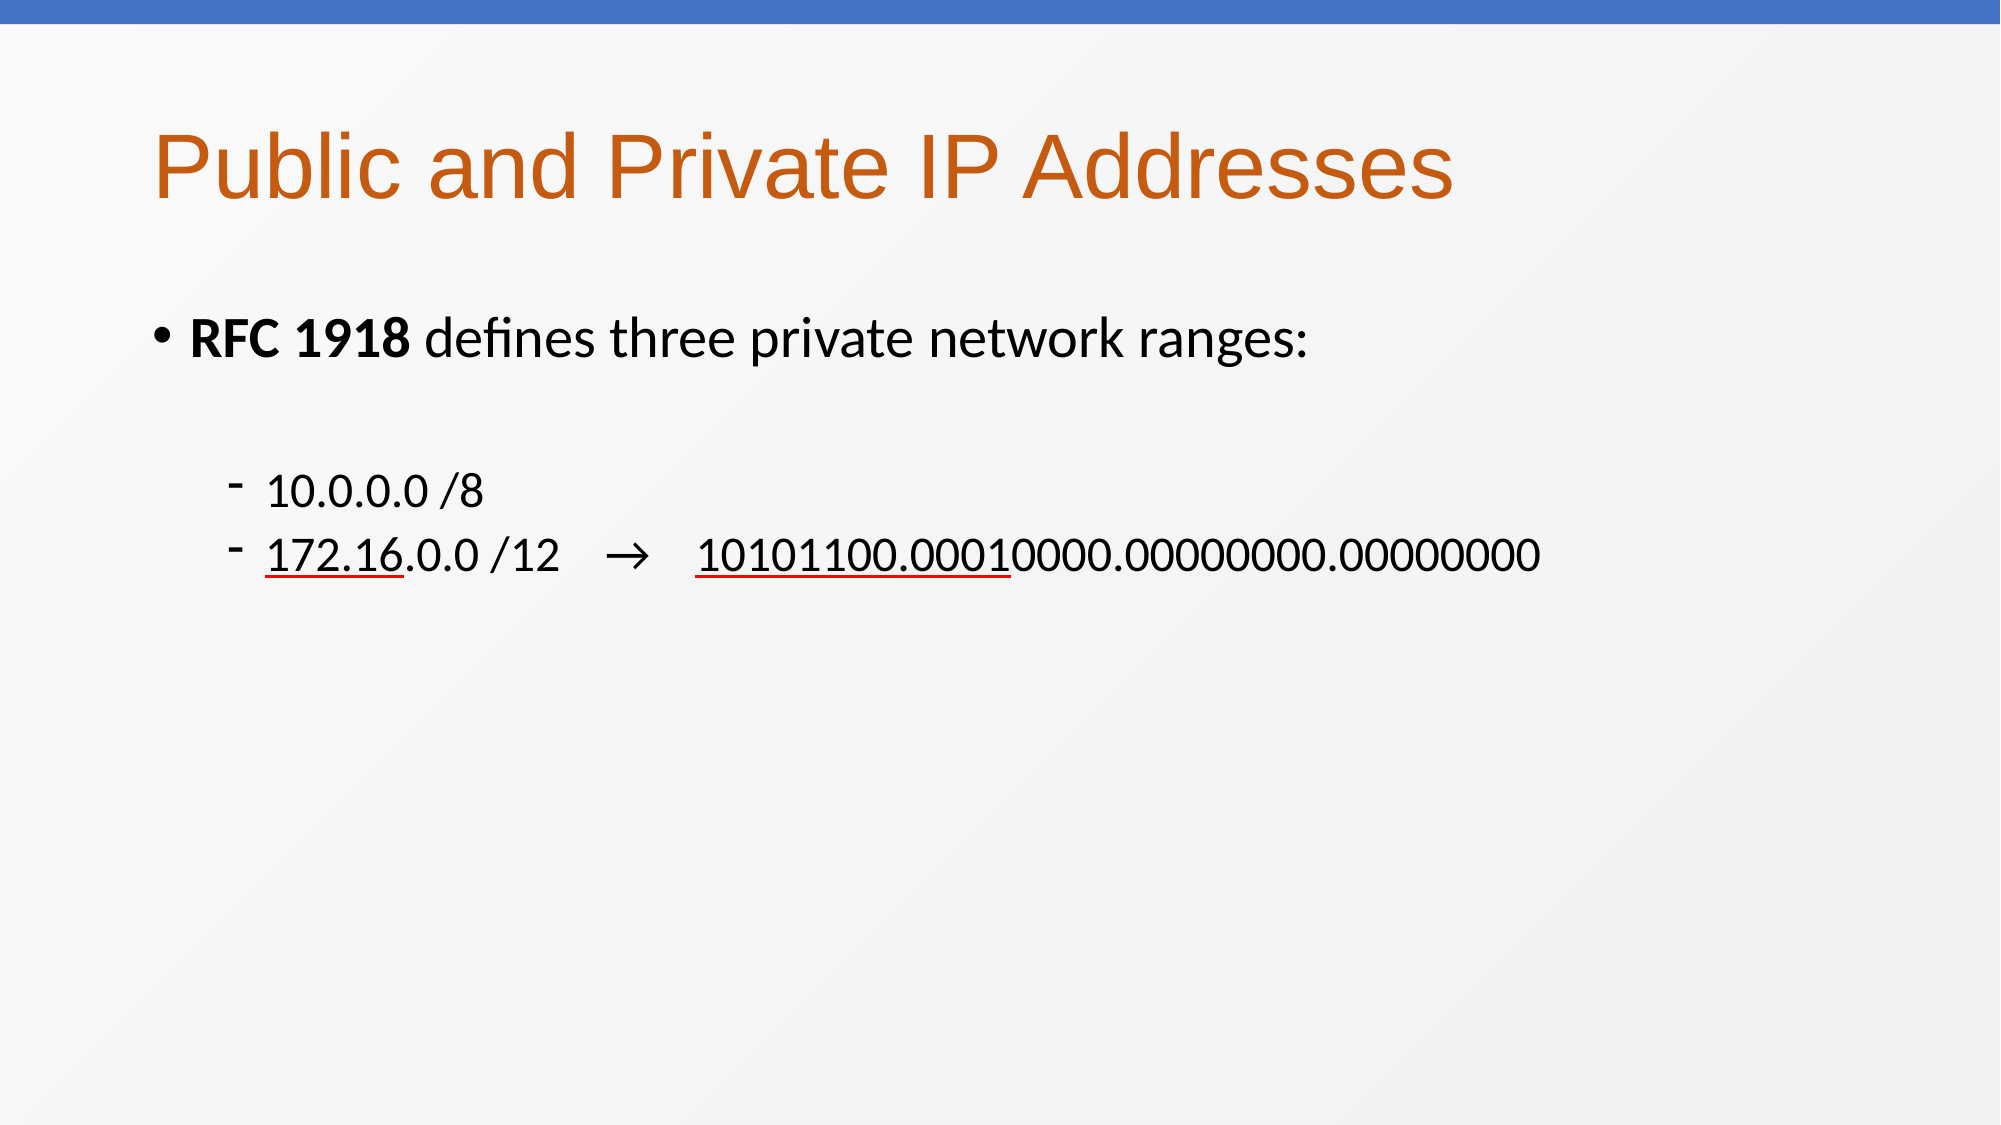

# Public and Private IP Addresses
RFC 1918 defines three private network ranges:

10.0.0.0 /8
172.16.0.0 /12    →    10101100.00010000.00000000.00000000